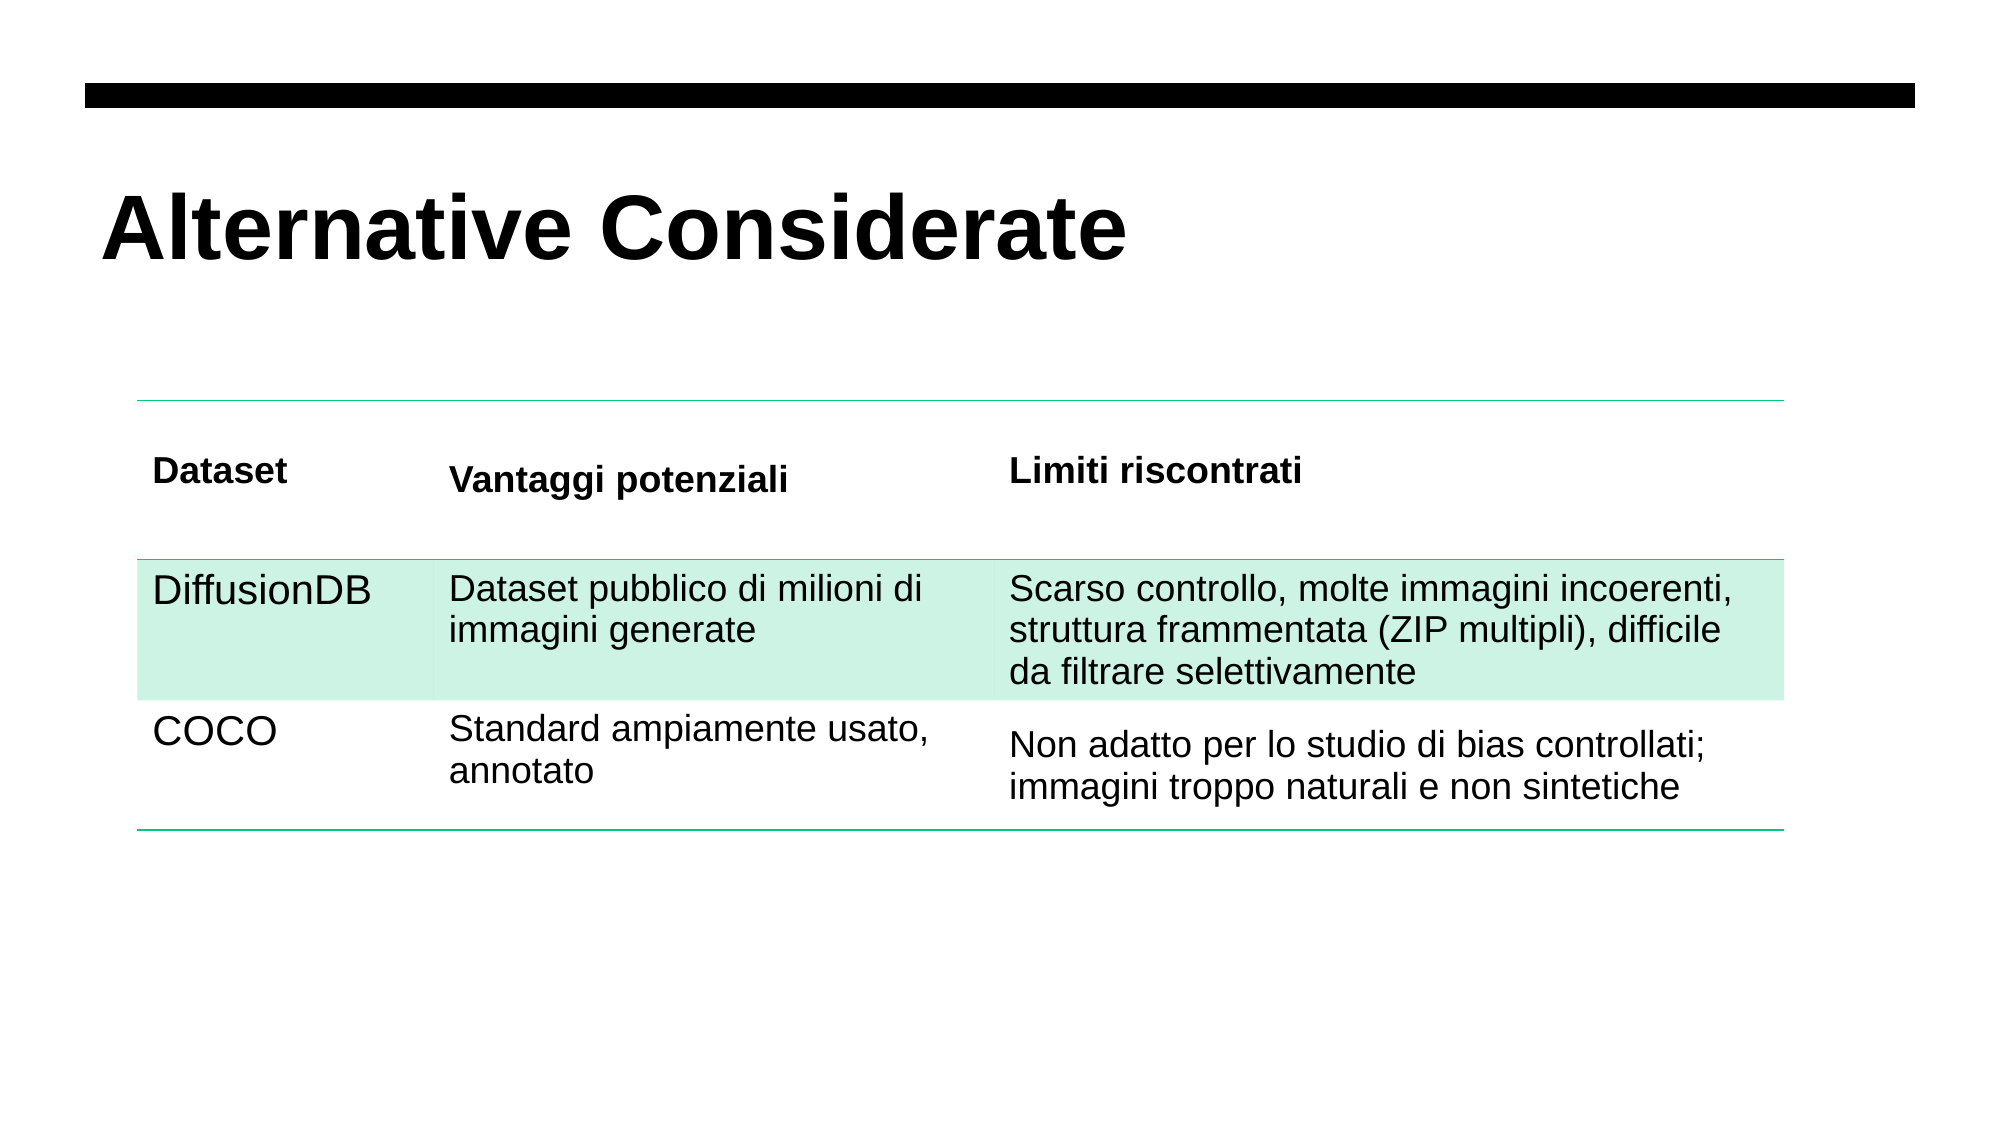

# Alternative Considerate
| Dataset | Vantaggi potenziali | Limiti riscontrati |
| --- | --- | --- |
| DiffusionDB | Dataset pubblico di milioni di immagini generate | Scarso controllo, molte immagini incoerenti, struttura frammentata (ZIP multipli), difficile da filtrare selettivamente |
| COCO | Standard ampiamente usato, annotato | Non adatto per lo studio di bias controllati; immagini troppo naturali e non sintetiche |